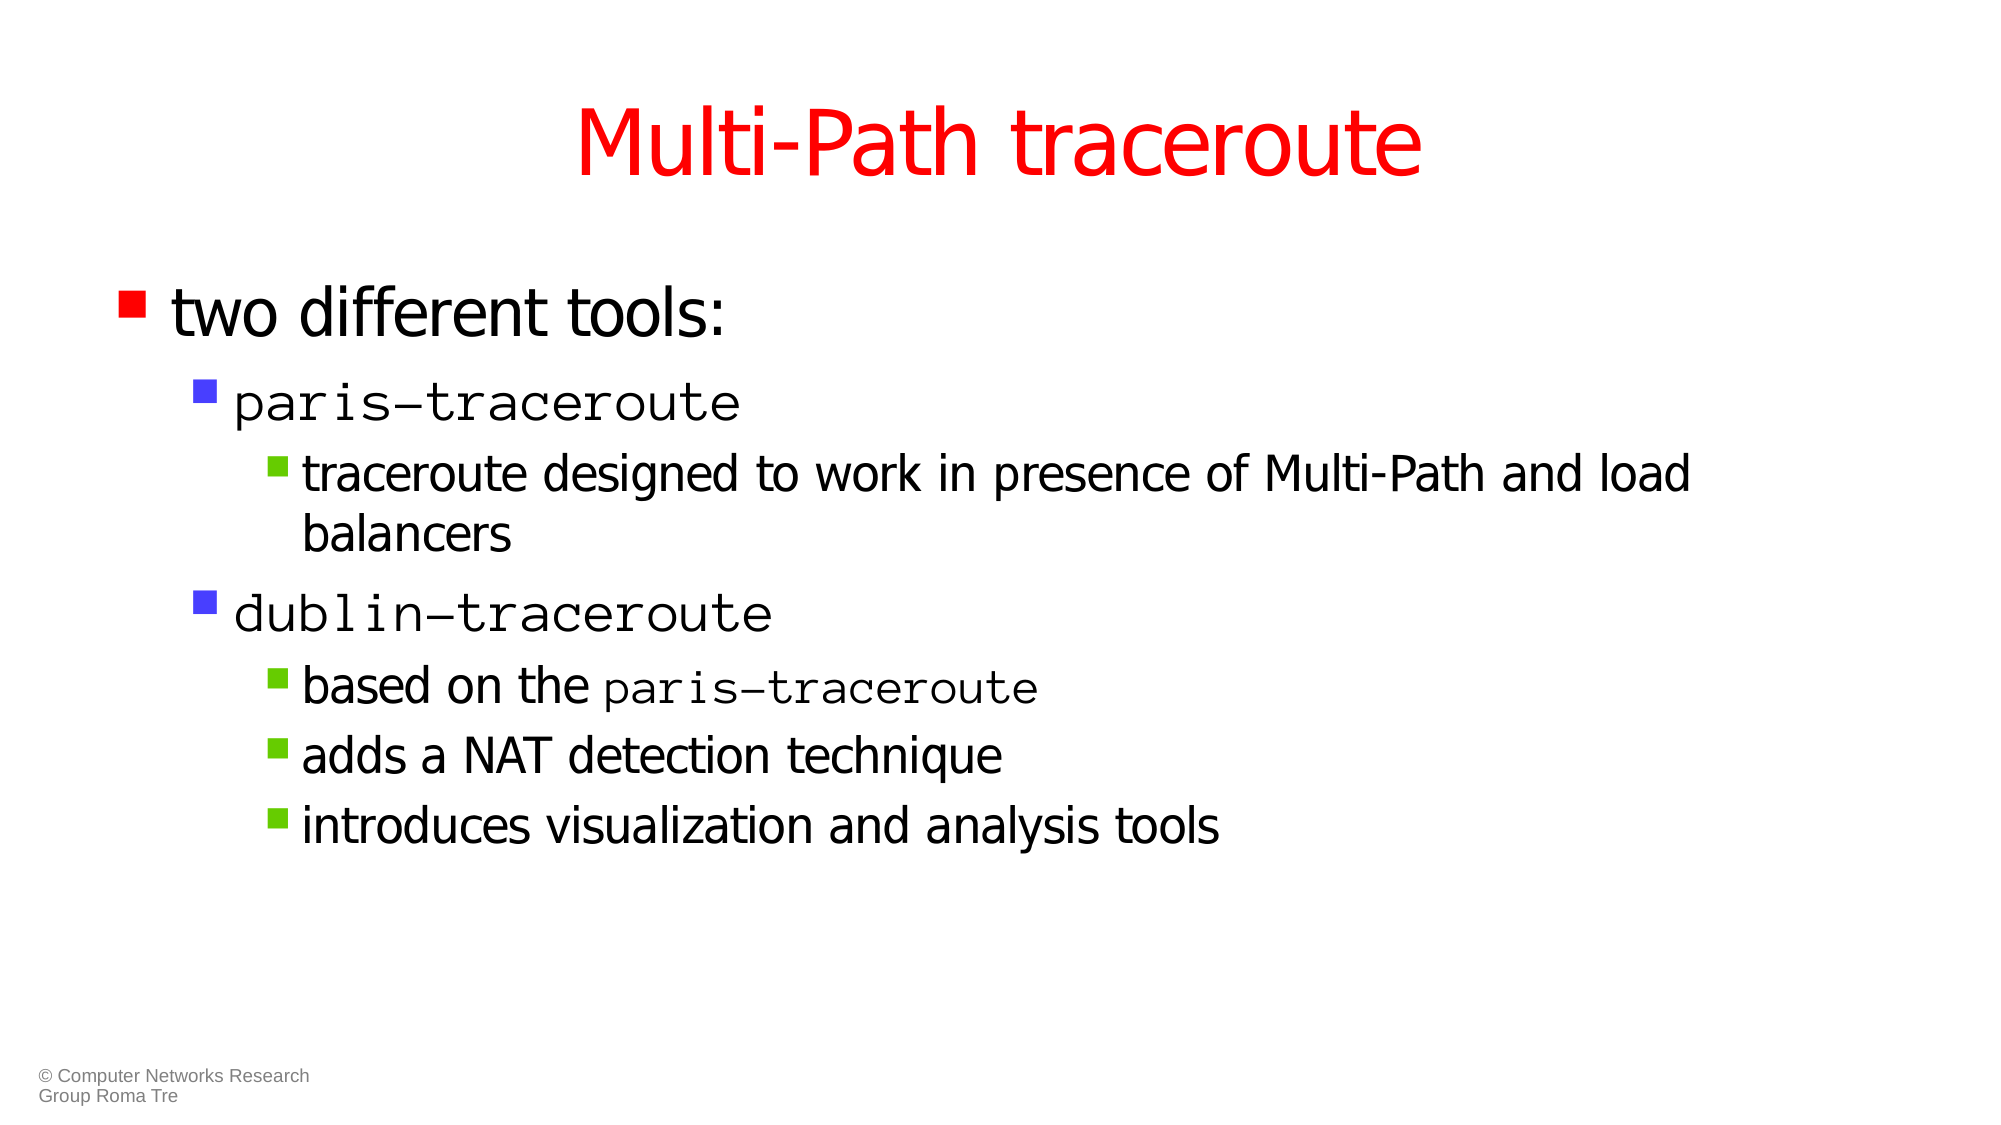

# Multi-Path traceroute
two different tools:
paris-traceroute
traceroute designed to work in presence of Multi-Path and load balancers
dublin-traceroute
based on the paris-traceroute
adds a NAT detection technique
introduces visualization and analysis tools